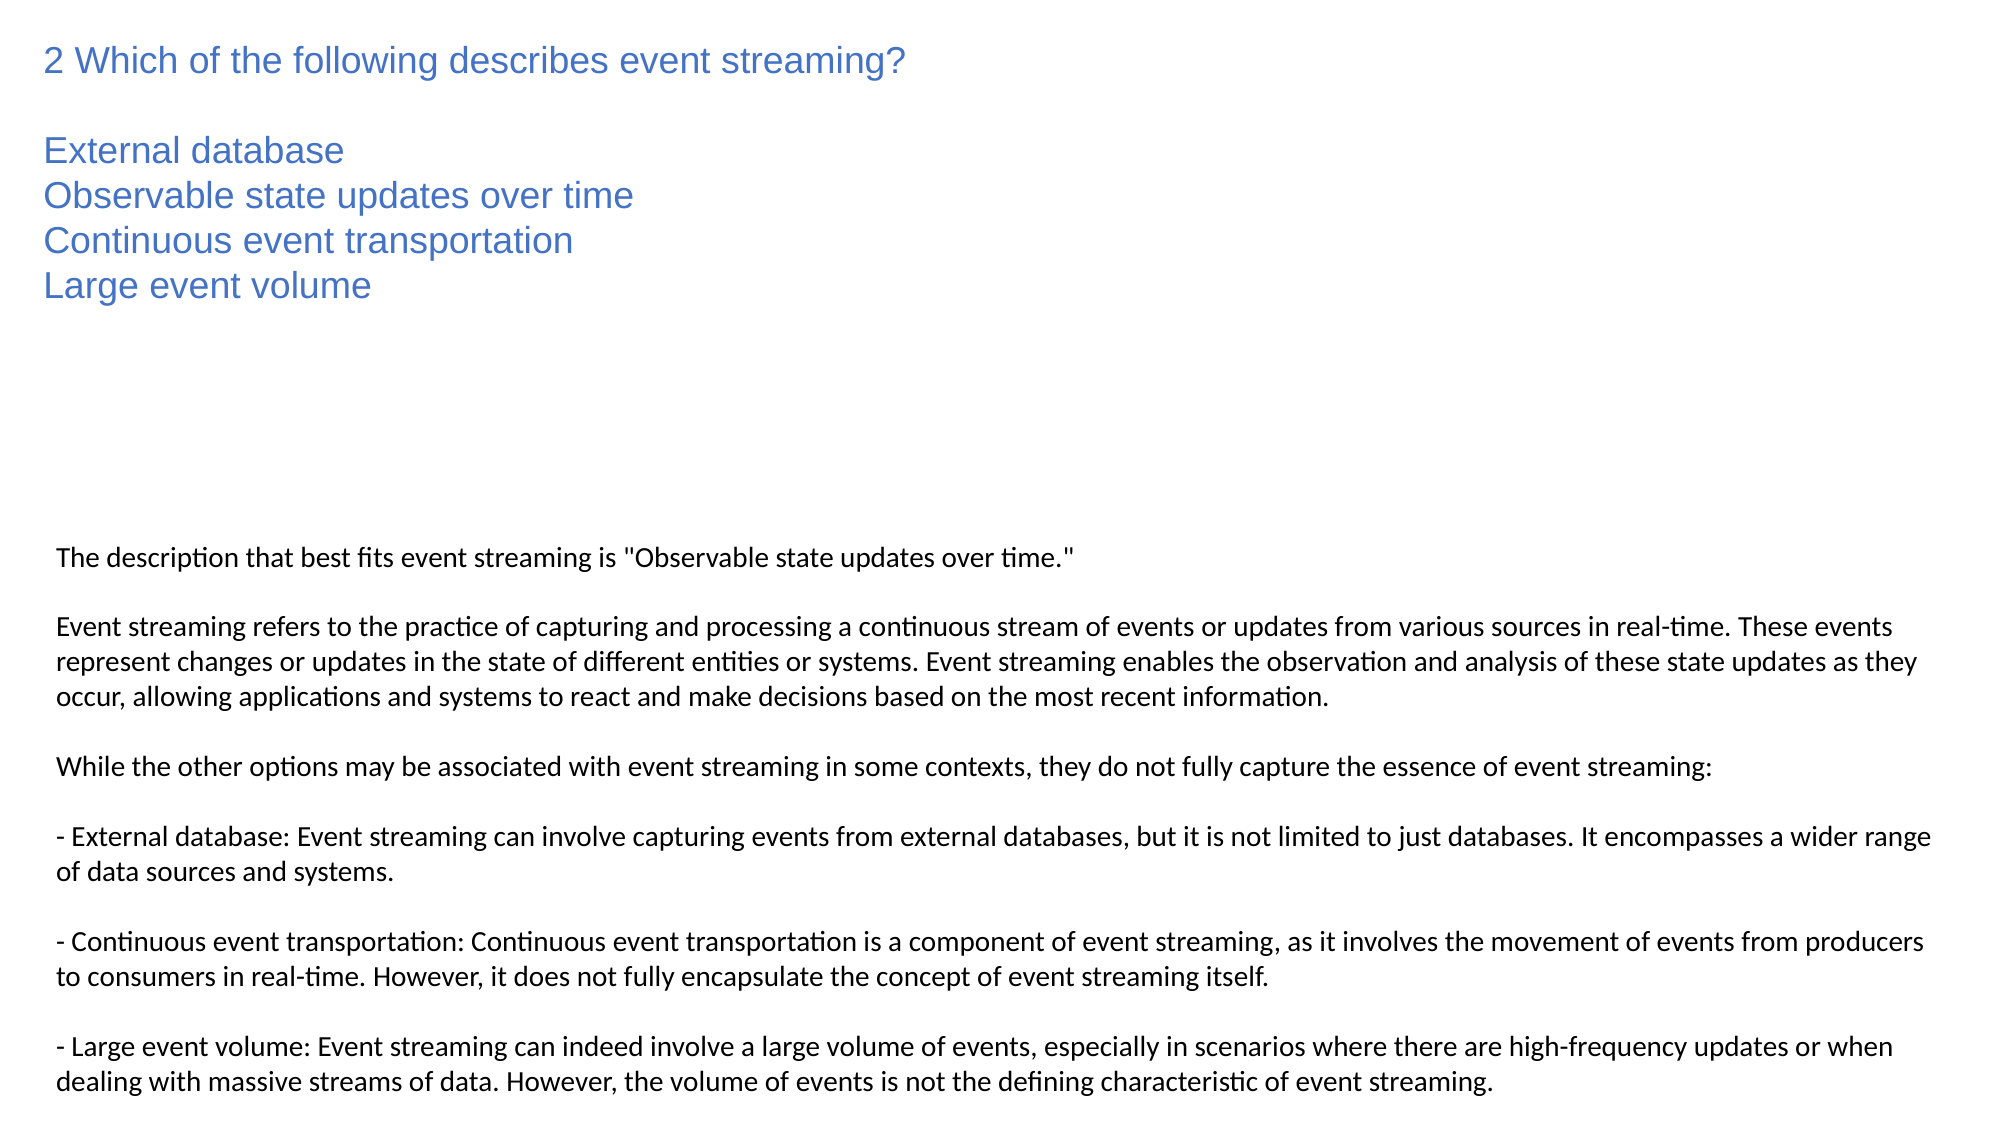

2 Which of the following describes event streaming?

External database
Observable state updates over time
Continuous event transportation
Large event volume
The description that best fits event streaming is "Observable state updates over time."

Event streaming refers to the practice of capturing and processing a continuous stream of events or updates from various sources in real-time. These events represent changes or updates in the state of different entities or systems. Event streaming enables the observation and analysis of these state updates as they occur, allowing applications and systems to react and make decisions based on the most recent information.

While the other options may be associated with event streaming in some contexts, they do not fully capture the essence of event streaming:

- External database: Event streaming can involve capturing events from external databases, but it is not limited to just databases. It encompasses a wider range of data sources and systems.

- Continuous event transportation: Continuous event transportation is a component of event streaming, as it involves the movement of events from producers to consumers in real-time. However, it does not fully encapsulate the concept of event streaming itself.

- Large event volume: Event streaming can indeed involve a large volume of events, especially in scenarios where there are high-frequency updates or when dealing with massive streams of data. However, the volume of events is not the defining characteristic of event streaming.